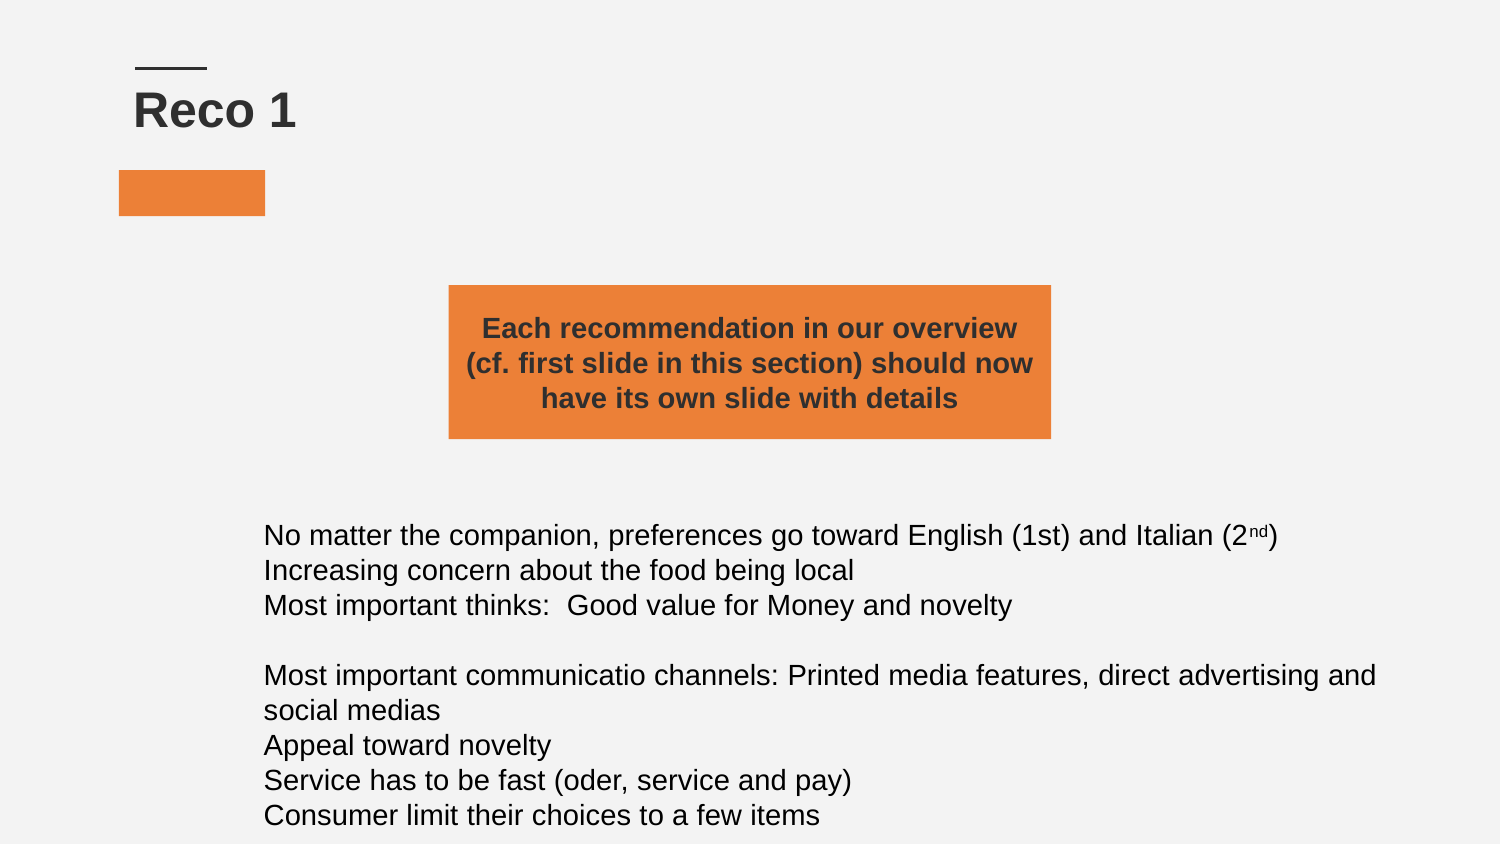

# Reco 1
Each recommendation in our overview (cf. first slide in this section) should now have its own slide with details

No matter the companion, preferences go toward English (1st) and Italian (2nd)
Increasing concern about the food being local
Most important thinks:  Good value for Money and novelty

Most important communicatio channels: Printed media features, direct advertising and social medias
Appeal toward novelty
Service has to be fast (oder, service and pay)
Consumer limit their choices to a few items